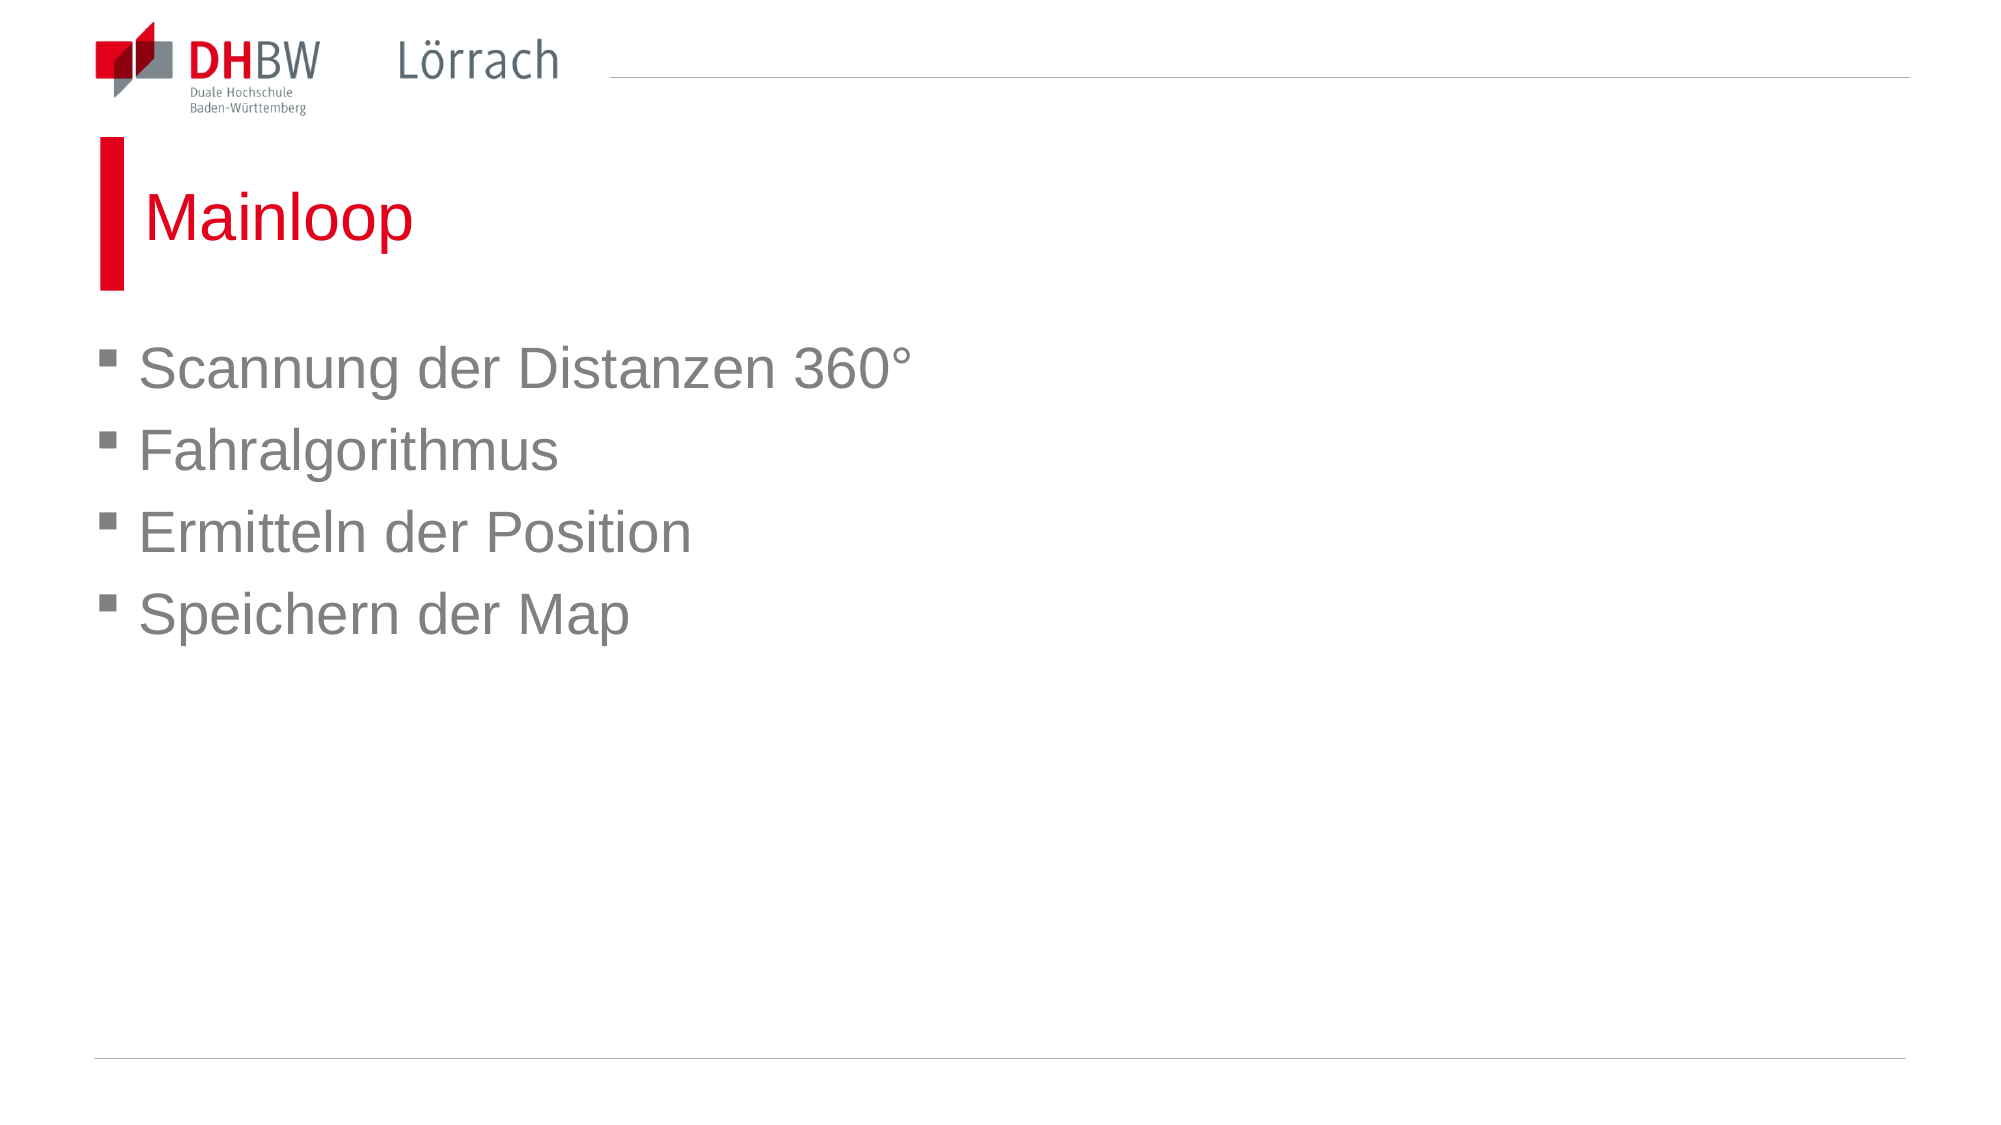

# Mainloop
Scannung der Distanzen 360°
Fahralgorithmus
Ermitteln der Position
Speichern der Map